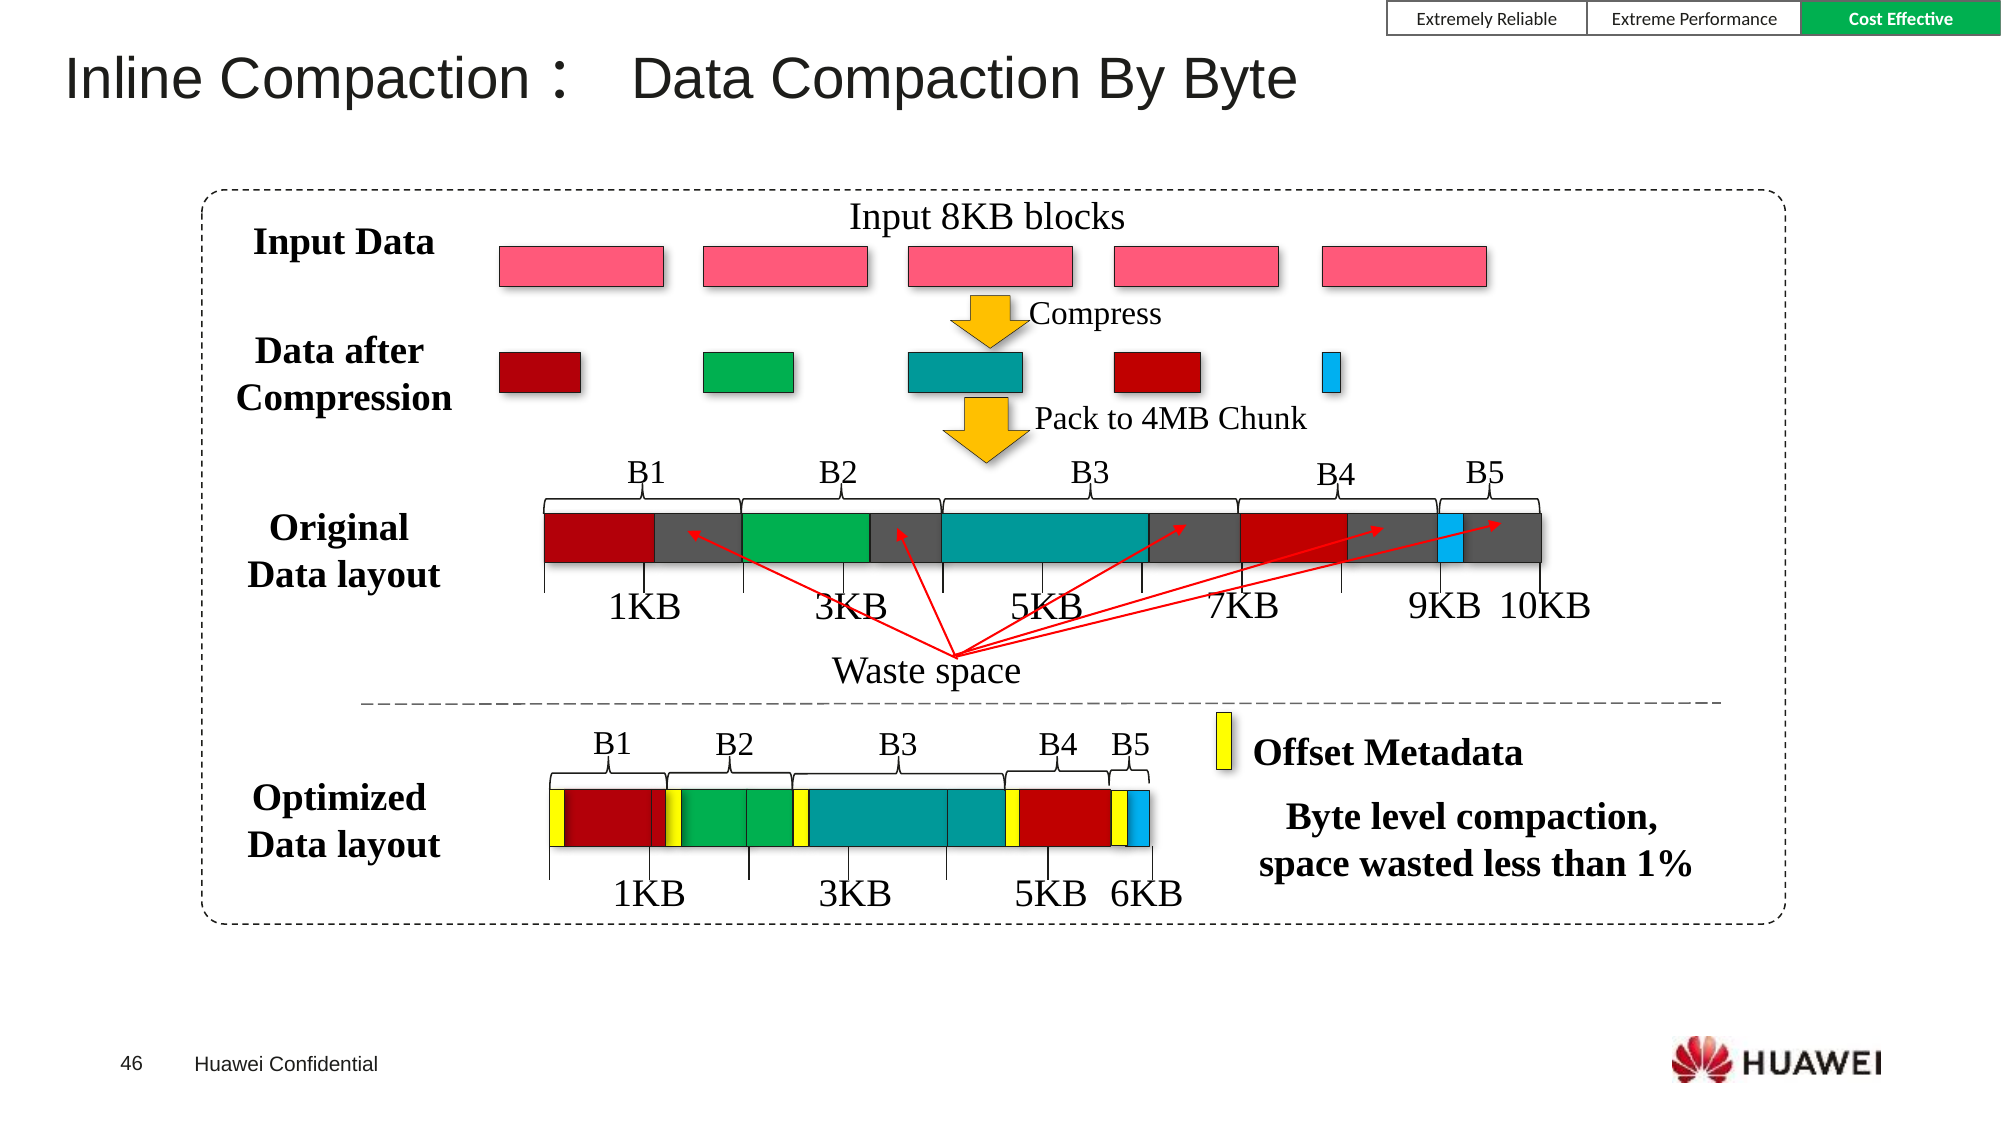

Extremely Reliable
Extreme Performance
Cost Effective
Inline Compaction： Data Compaction By Byte

Input 8KB blocks

Compress

Pack to 4MB Chunk

Input Data
Data after
Compression

  B1
  B2
  B3
  B4
  B5

7KB
9KB
10KB
1KB
3KB
5KB
Original
Data layout
Waste space

  B1
  B2
  B3
  B4
  B5

1KB
3KB
5KB
6KB

Offset Metadata
Optimized
Data layout
Byte level compaction,
space wasted less than 1%